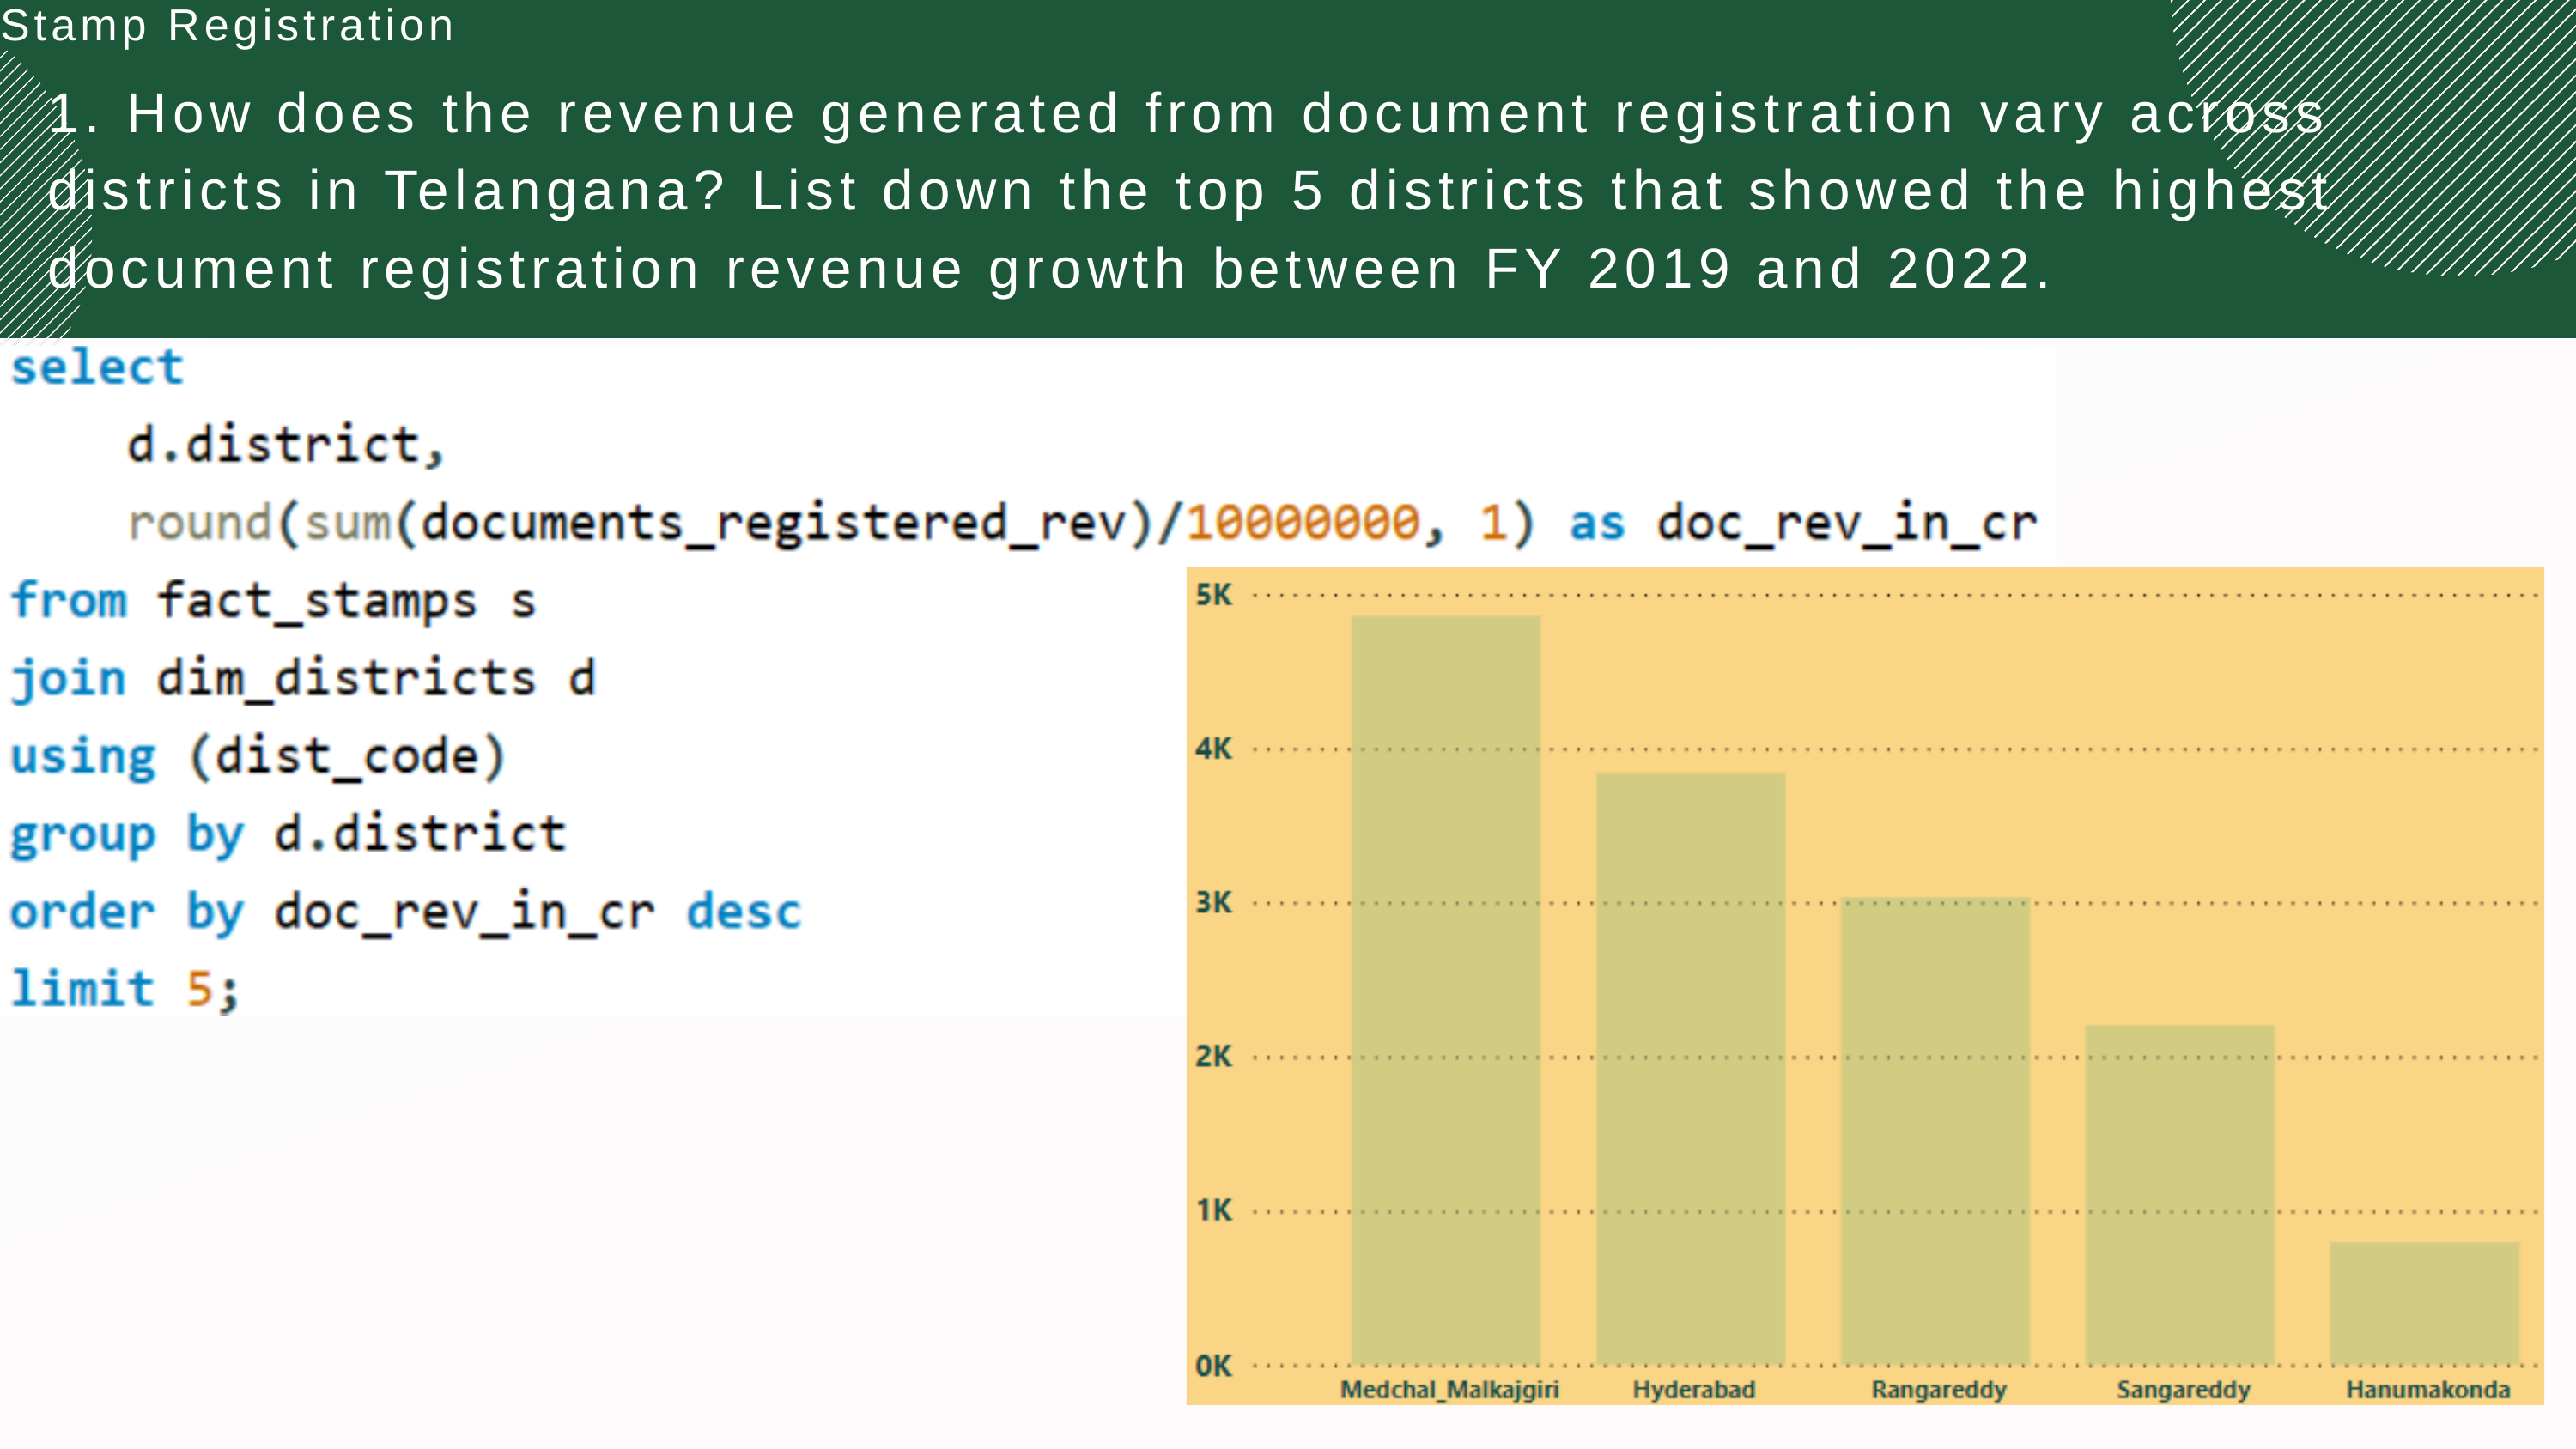

Stamp Registration
1. How does the revenue generated from document registration vary across districts in Telangana? List down the top 5 districts that showed the highest document registration revenue growth between FY 2019 and 2022.